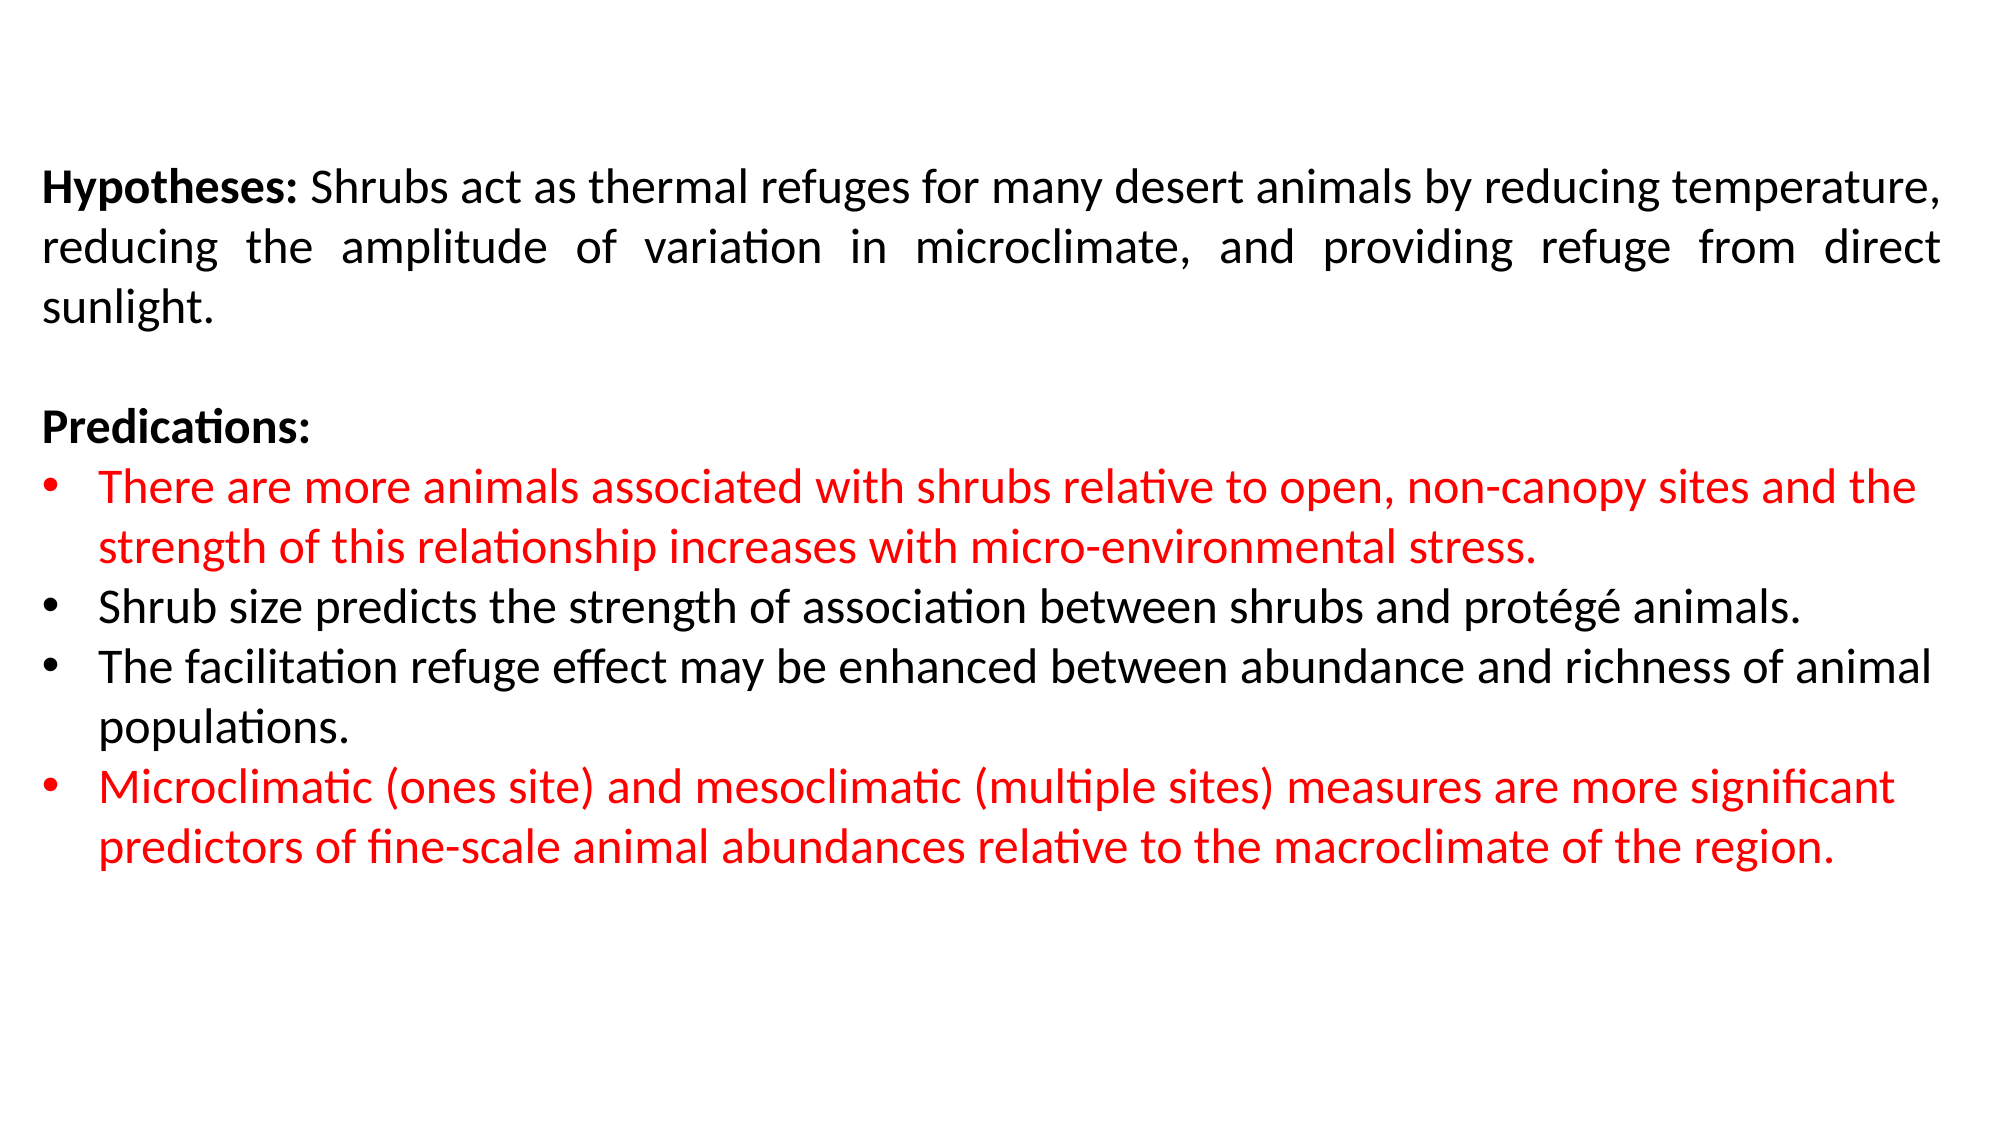

Hypotheses: Shrubs act as thermal refuges for many desert animals by reducing temperature, reducing the amplitude of variation in microclimate, and providing refuge from direct sunlight.

Predications:
There are more animals associated with shrubs relative to open, non-canopy sites and the strength of this relationship increases with micro-environmental stress.
Shrub size predicts the strength of association between shrubs and protégé animals.
The facilitation refuge effect may be enhanced between abundance and richness of animal populations.
Microclimatic (ones site) and mesoclimatic (multiple sites) measures are more significant predictors of fine-scale animal abundances relative to the macroclimate of the region.